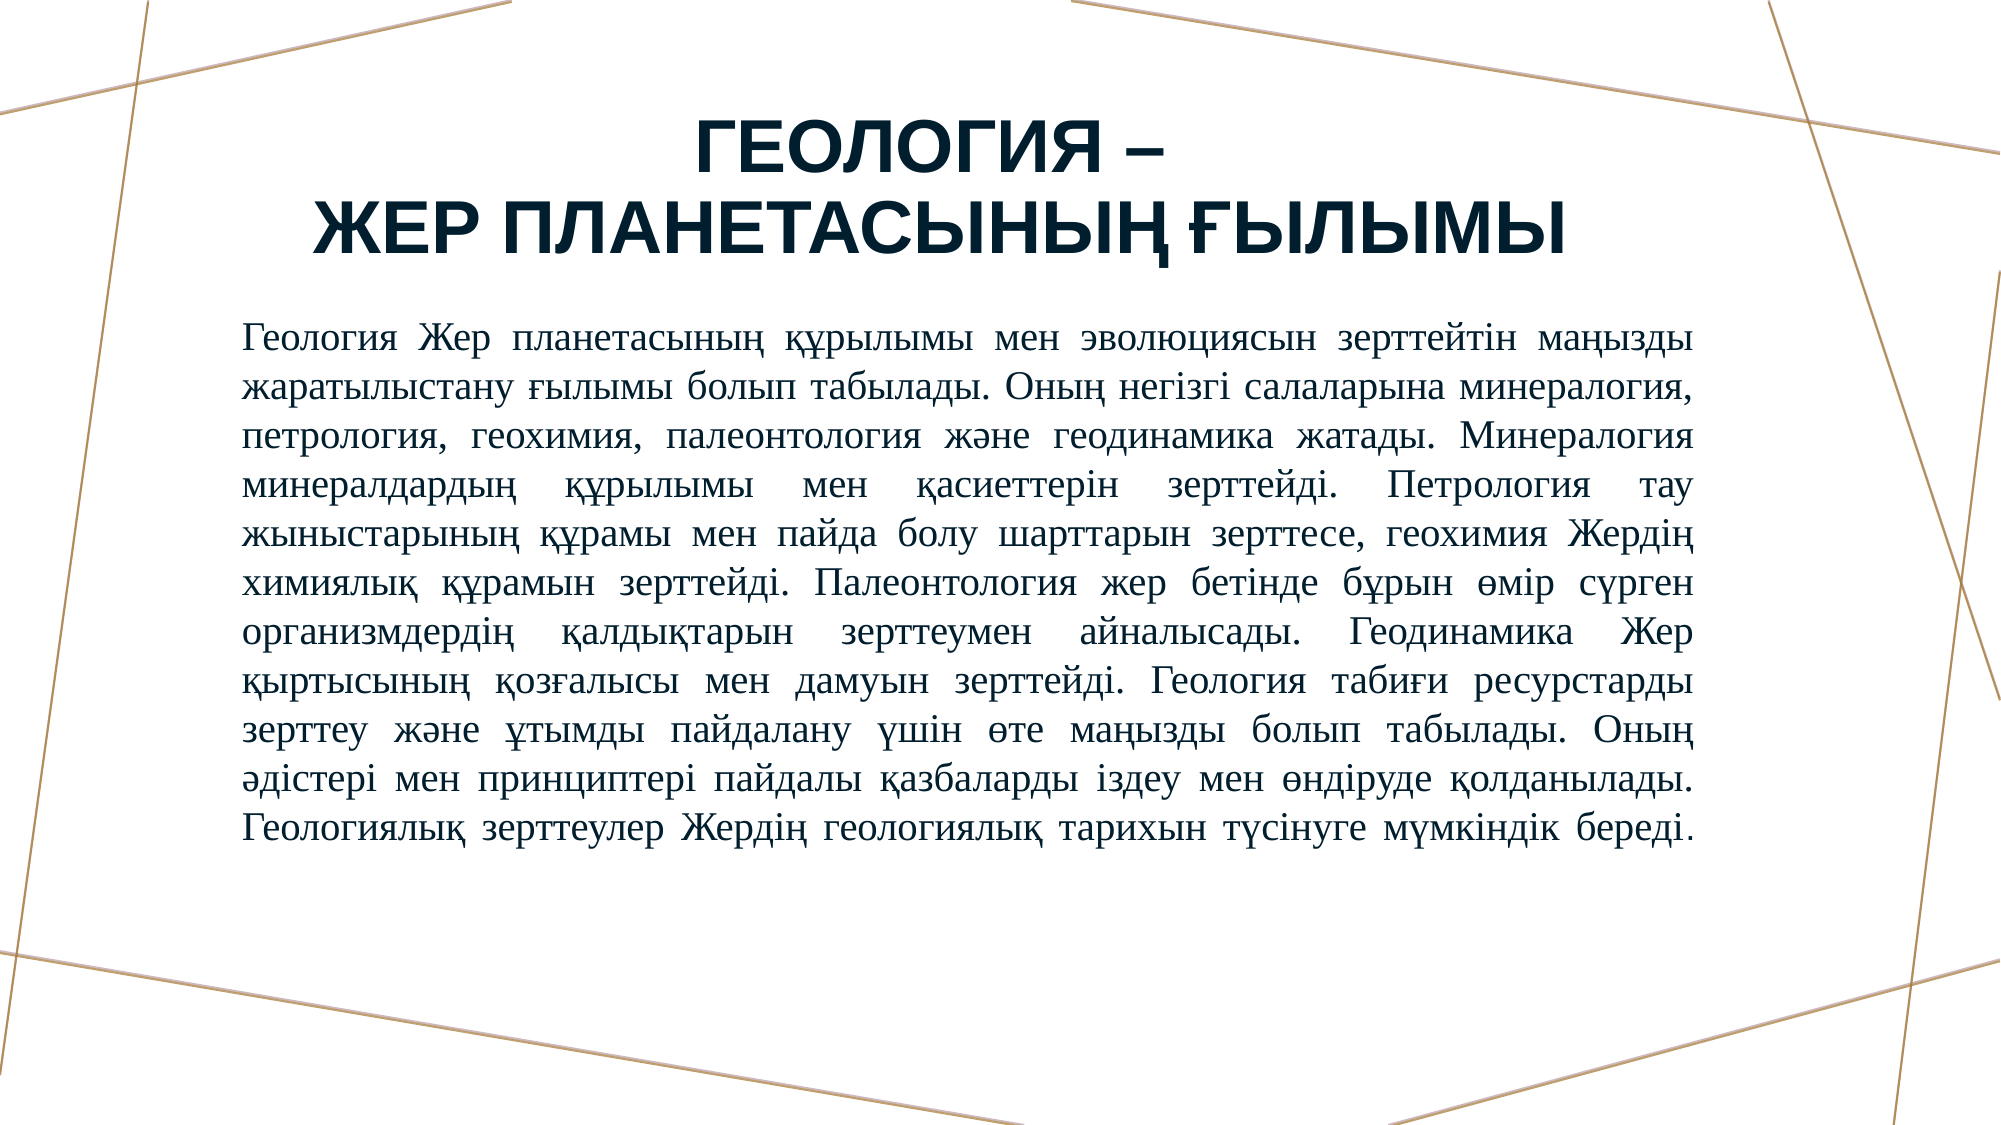

# Геология – Жер планетасының ғылымы
Геология Жер планетасының құрылымы мен эволюциясын зерттейтін маңызды жаратылыстану ғылымы болып табылады. Оның негізгі салаларына минералогия, петрология, геохимия, палеонтология және геодинамика жатады. Минералогия минералдардың құрылымы мен қасиеттерін зерттейді. Петрология тау жыныстарының құрамы мен пайда болу шарттарын зерттесе, геохимия Жердің химиялық құрамын зерттейді. Палеонтология жер бетінде бұрын өмір сүрген организмдердің қалдықтарын зерттеумен айналысады. Геодинамика Жер қыртысының қозғалысы мен дамуын зерттейді. Геология табиғи ресурстарды зерттеу және ұтымды пайдалану үшін өте маңызды болып табылады. Оның әдістері мен принциптері пайдалы қазбаларды іздеу мен өндіруде қолданылады. Геологиялық зерттеулер Жердің геологиялық тарихын түсінуге мүмкіндік береді.